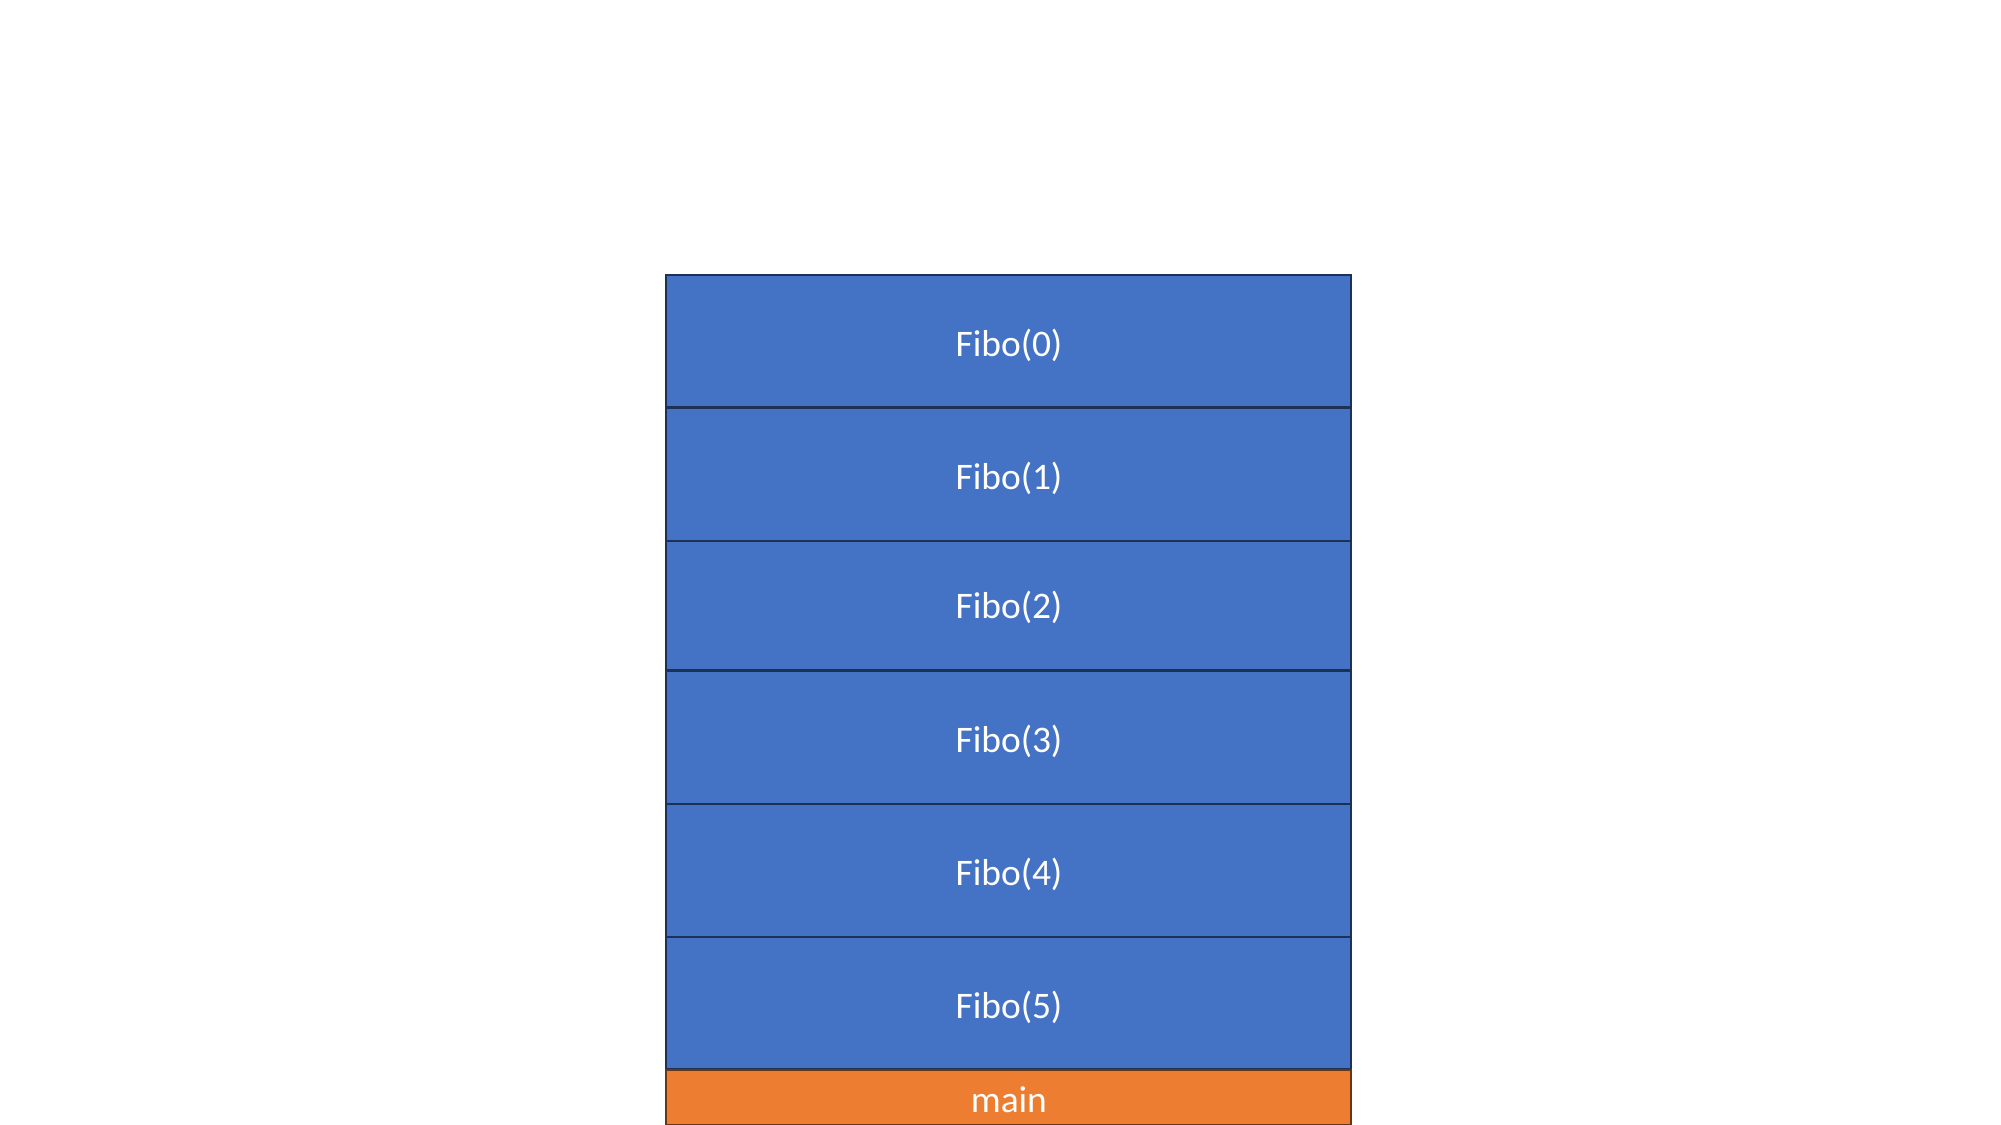

Fibo(0)
Fibo(1)
Fibo(2)
Fibo(3)
Fibo(4)
Fibo(5)
main